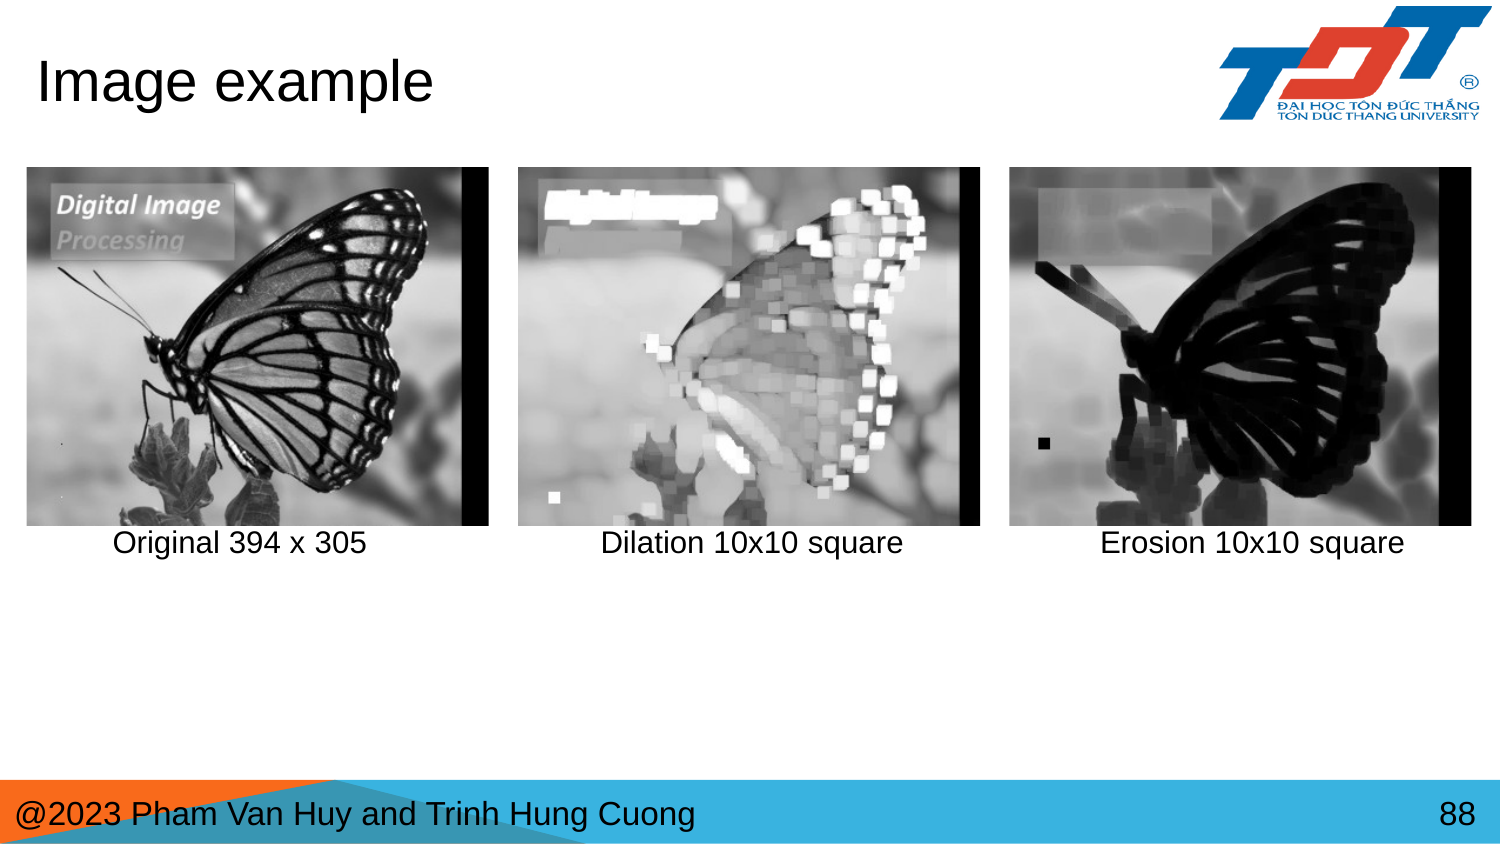

# Image example

Original 394 x 305
Dilation 10x10 square
Erosion 10x10 square